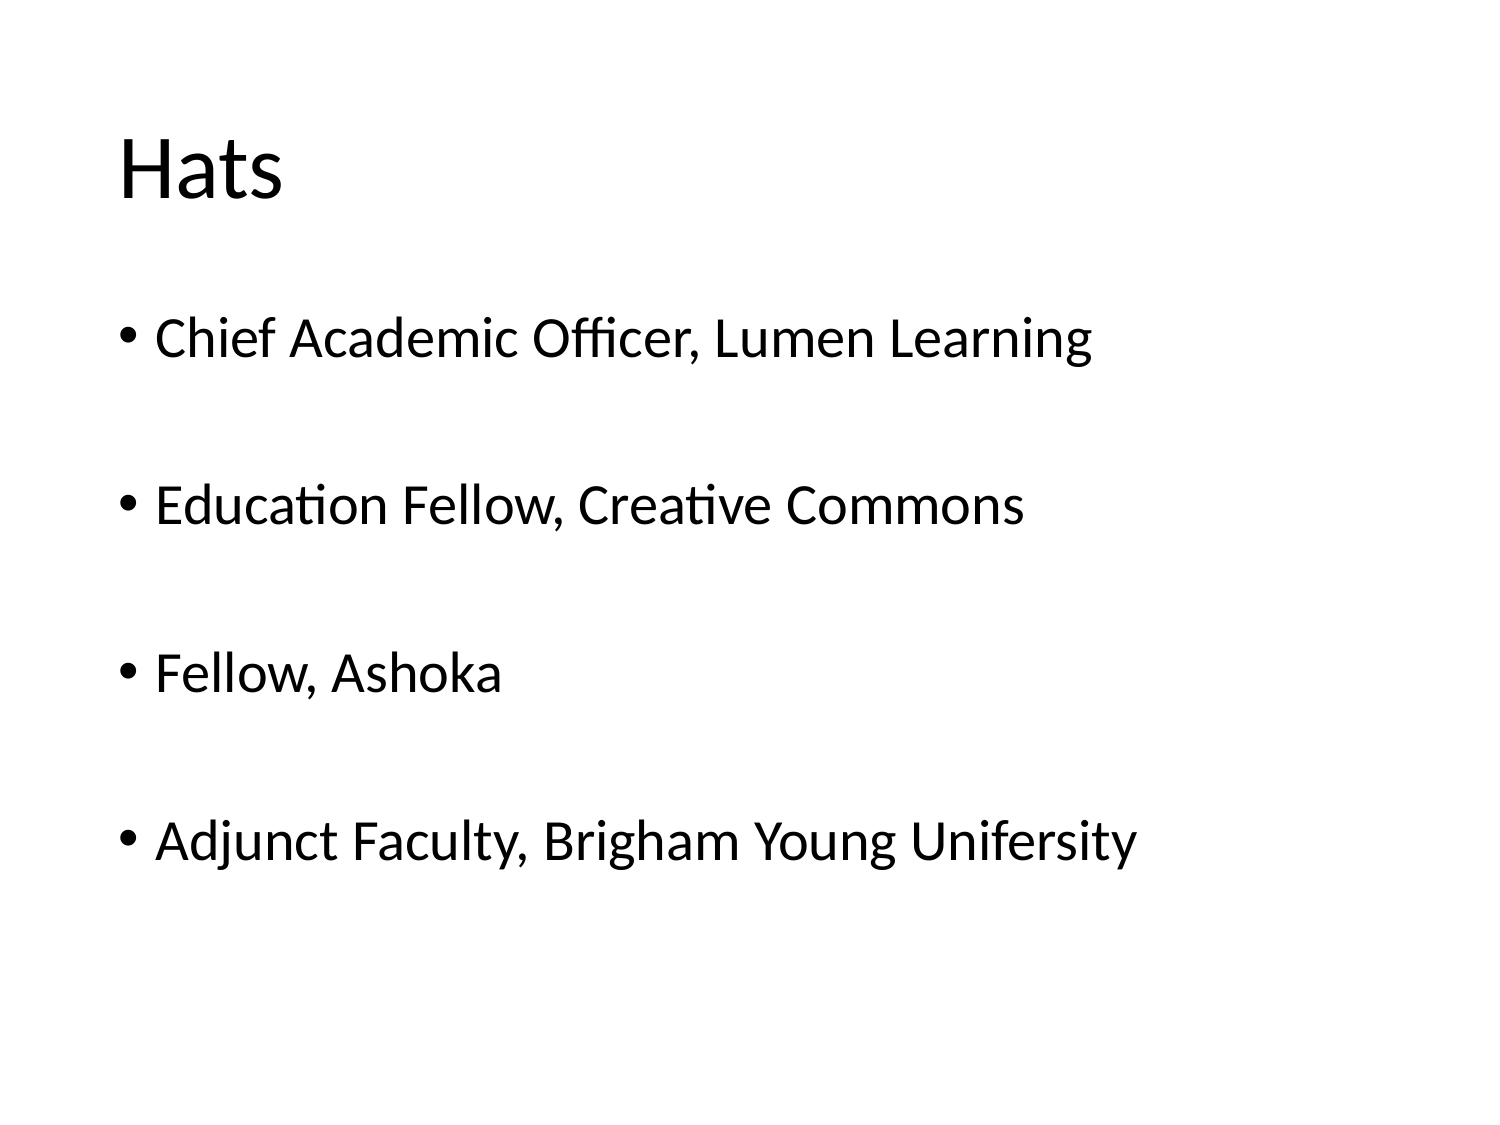

# Hats
Chief Academic Officer, Lumen Learning

Education Fellow, Creative Commons

Fellow, Ashoka

Adjunct Faculty, Brigham Young Unifersity